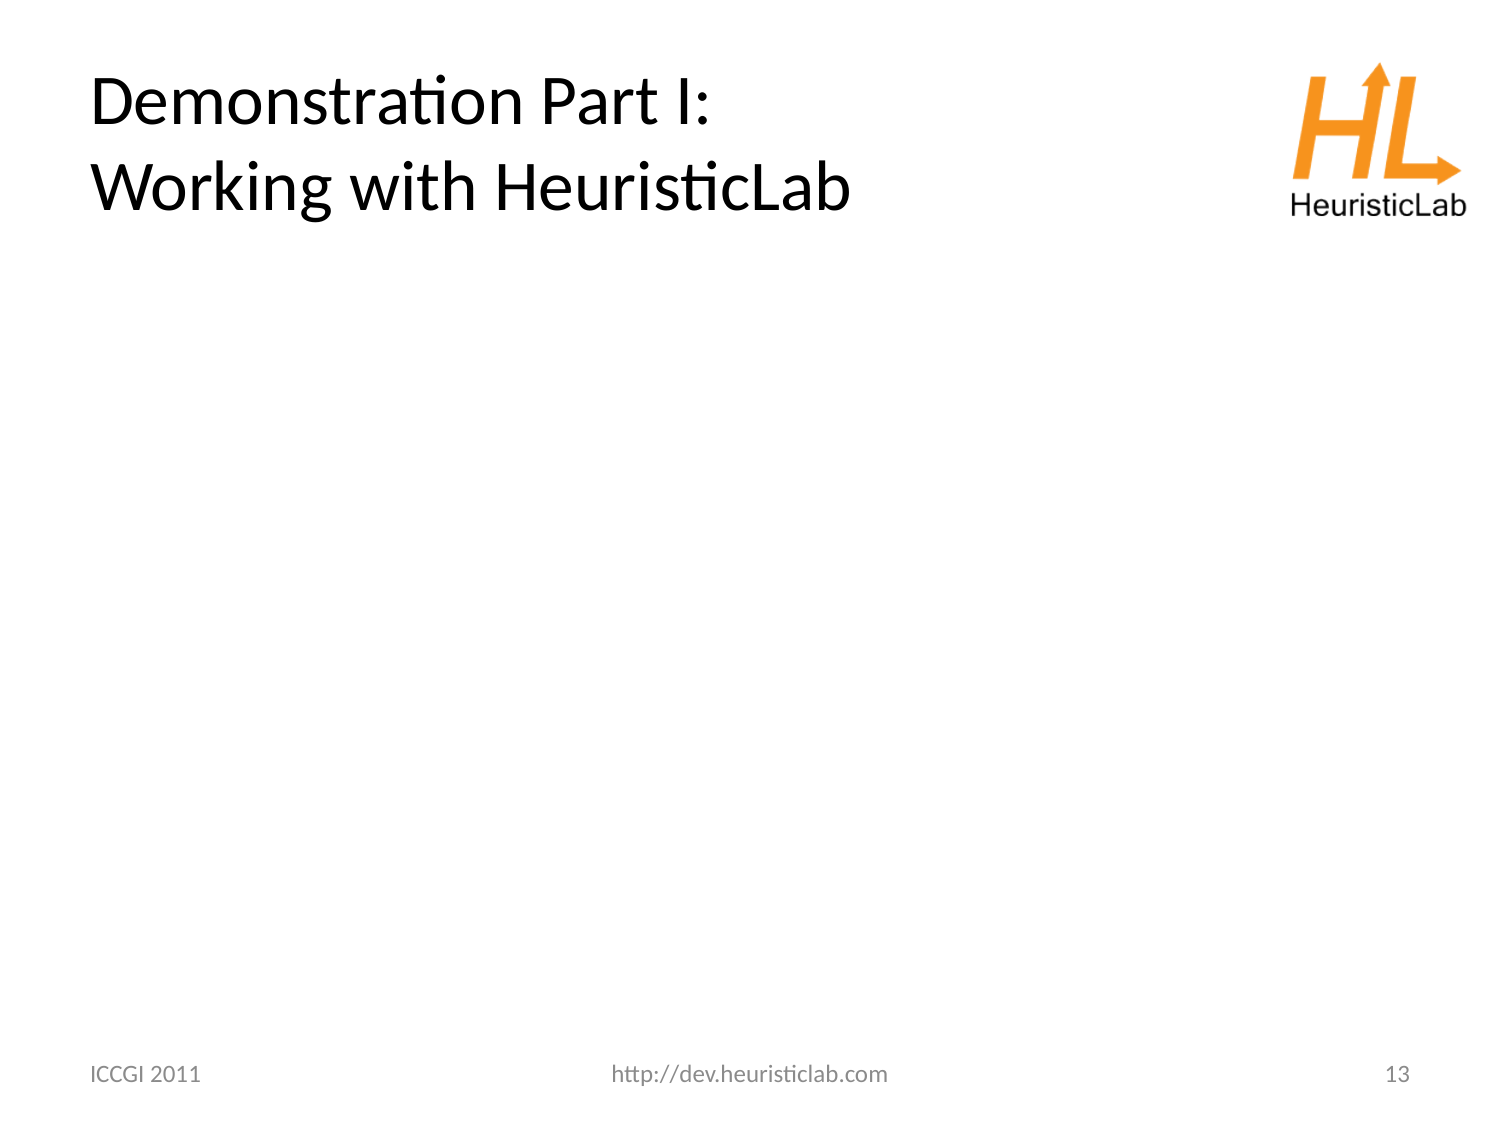

# Demonstration Part I: Working with HeuristicLab

ICCGI 2011
http://dev.heuristiclab.com
13